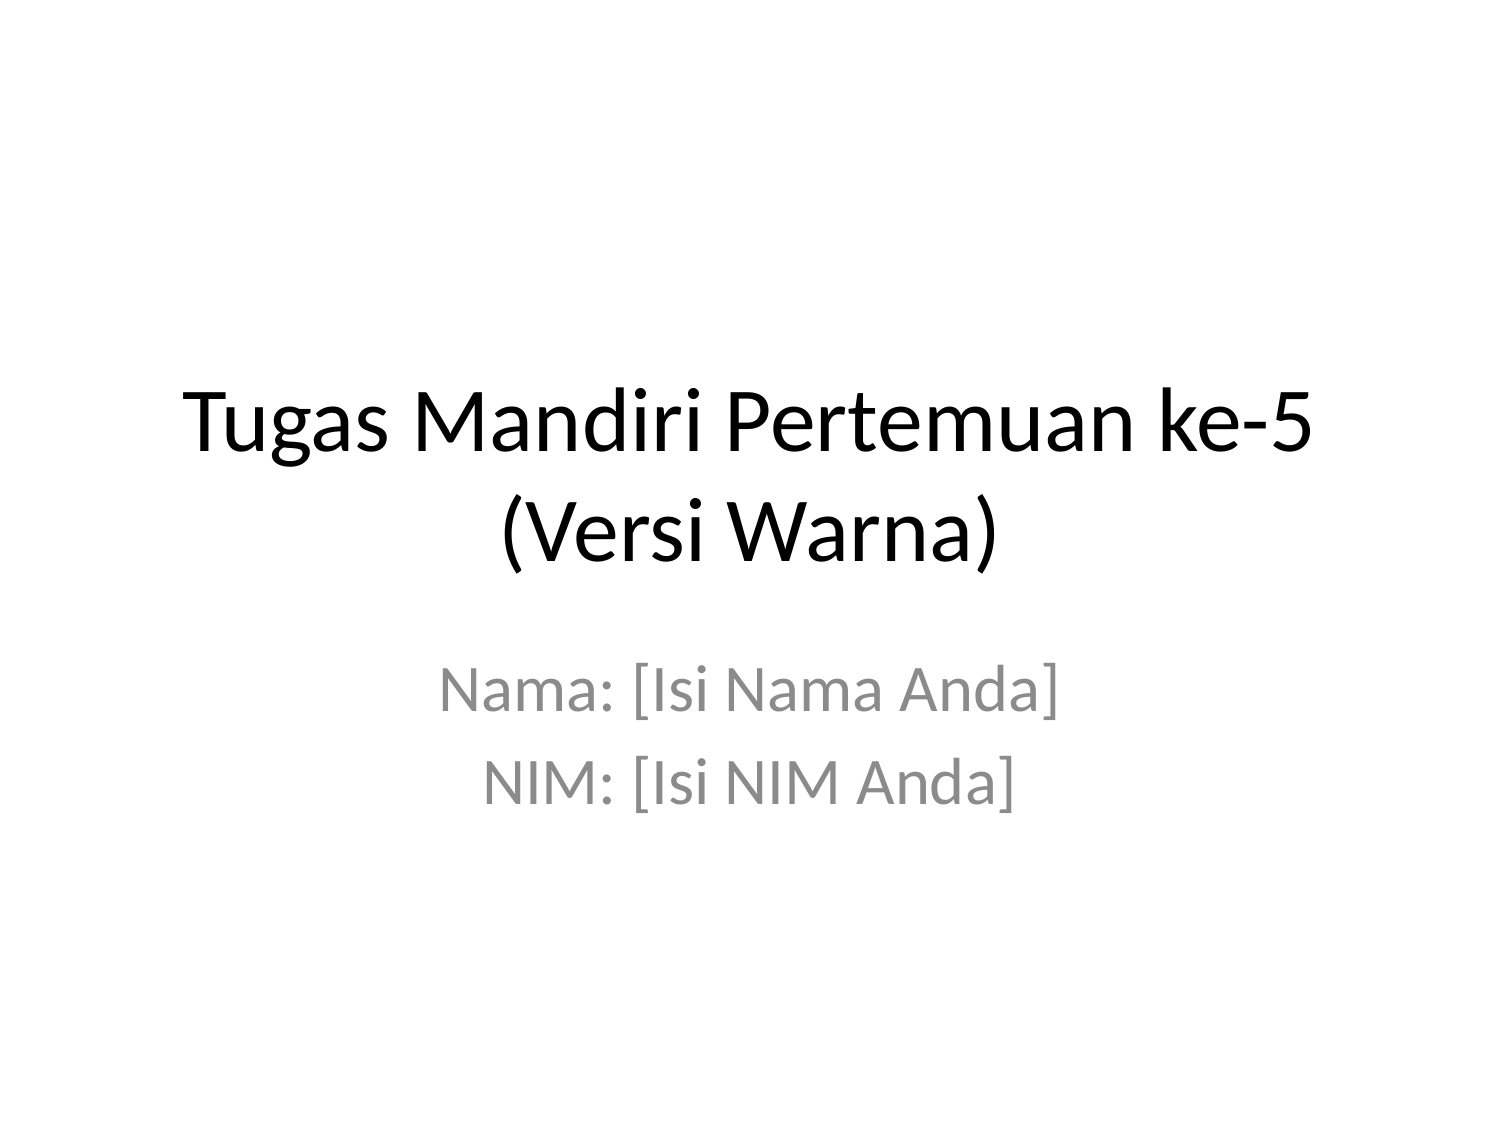

# Tugas Mandiri Pertemuan ke-5 (Versi Warna)
Nama: [Isi Nama Anda]
NIM: [Isi NIM Anda]